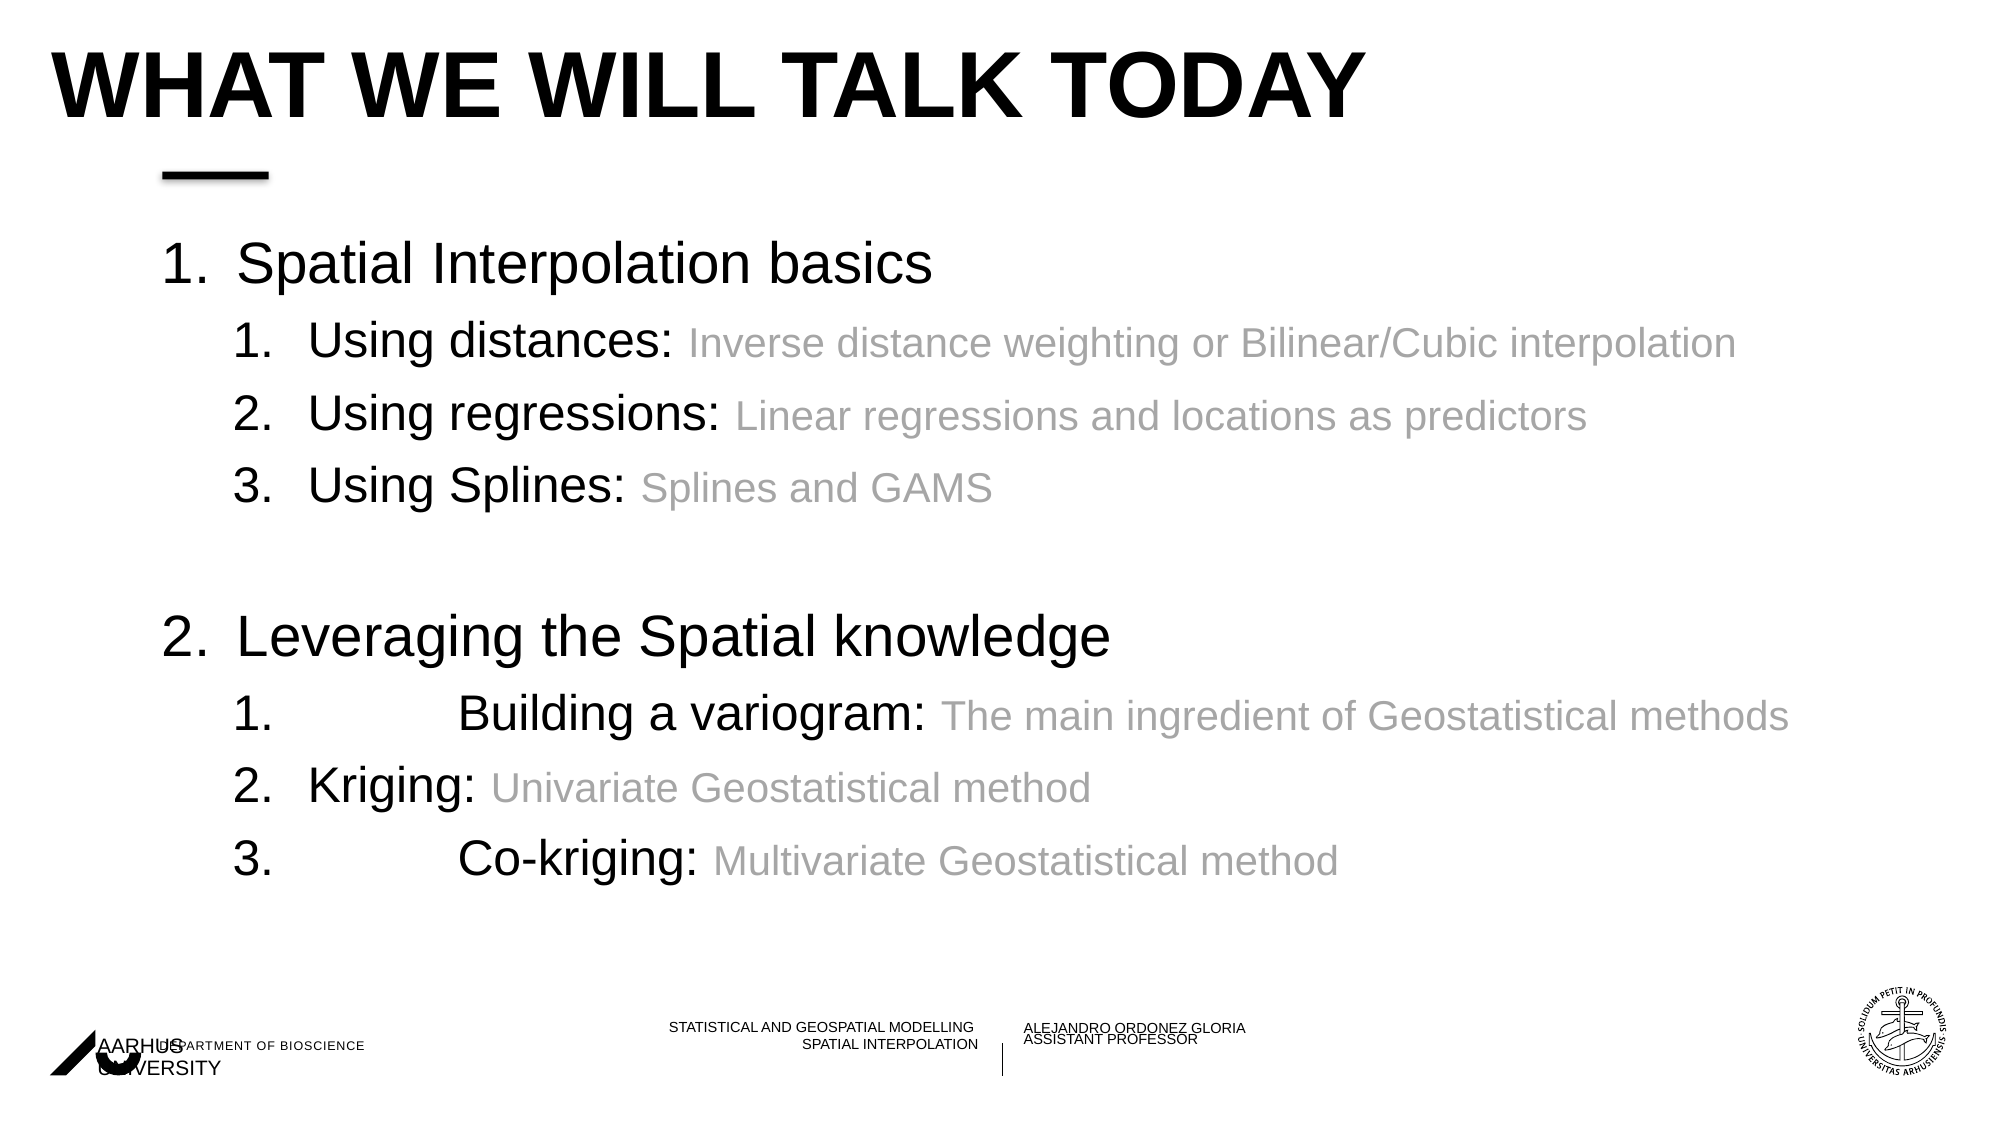

# What we will talk today
Spatial Interpolation basics
Using distances: Inverse distance weighting or Bilinear/Cubic interpolation
Using regressions: Linear regressions and locations as predictors
Using Splines: Splines and GAMS

Leveraging the Spatial knowledge
	Building a variogram: The main ingredient of Geostatistical methods
Kriging: Univariate Geostatistical method
	Co-kriging: Multivariate Geostatistical method

22/11/202227/08/2018